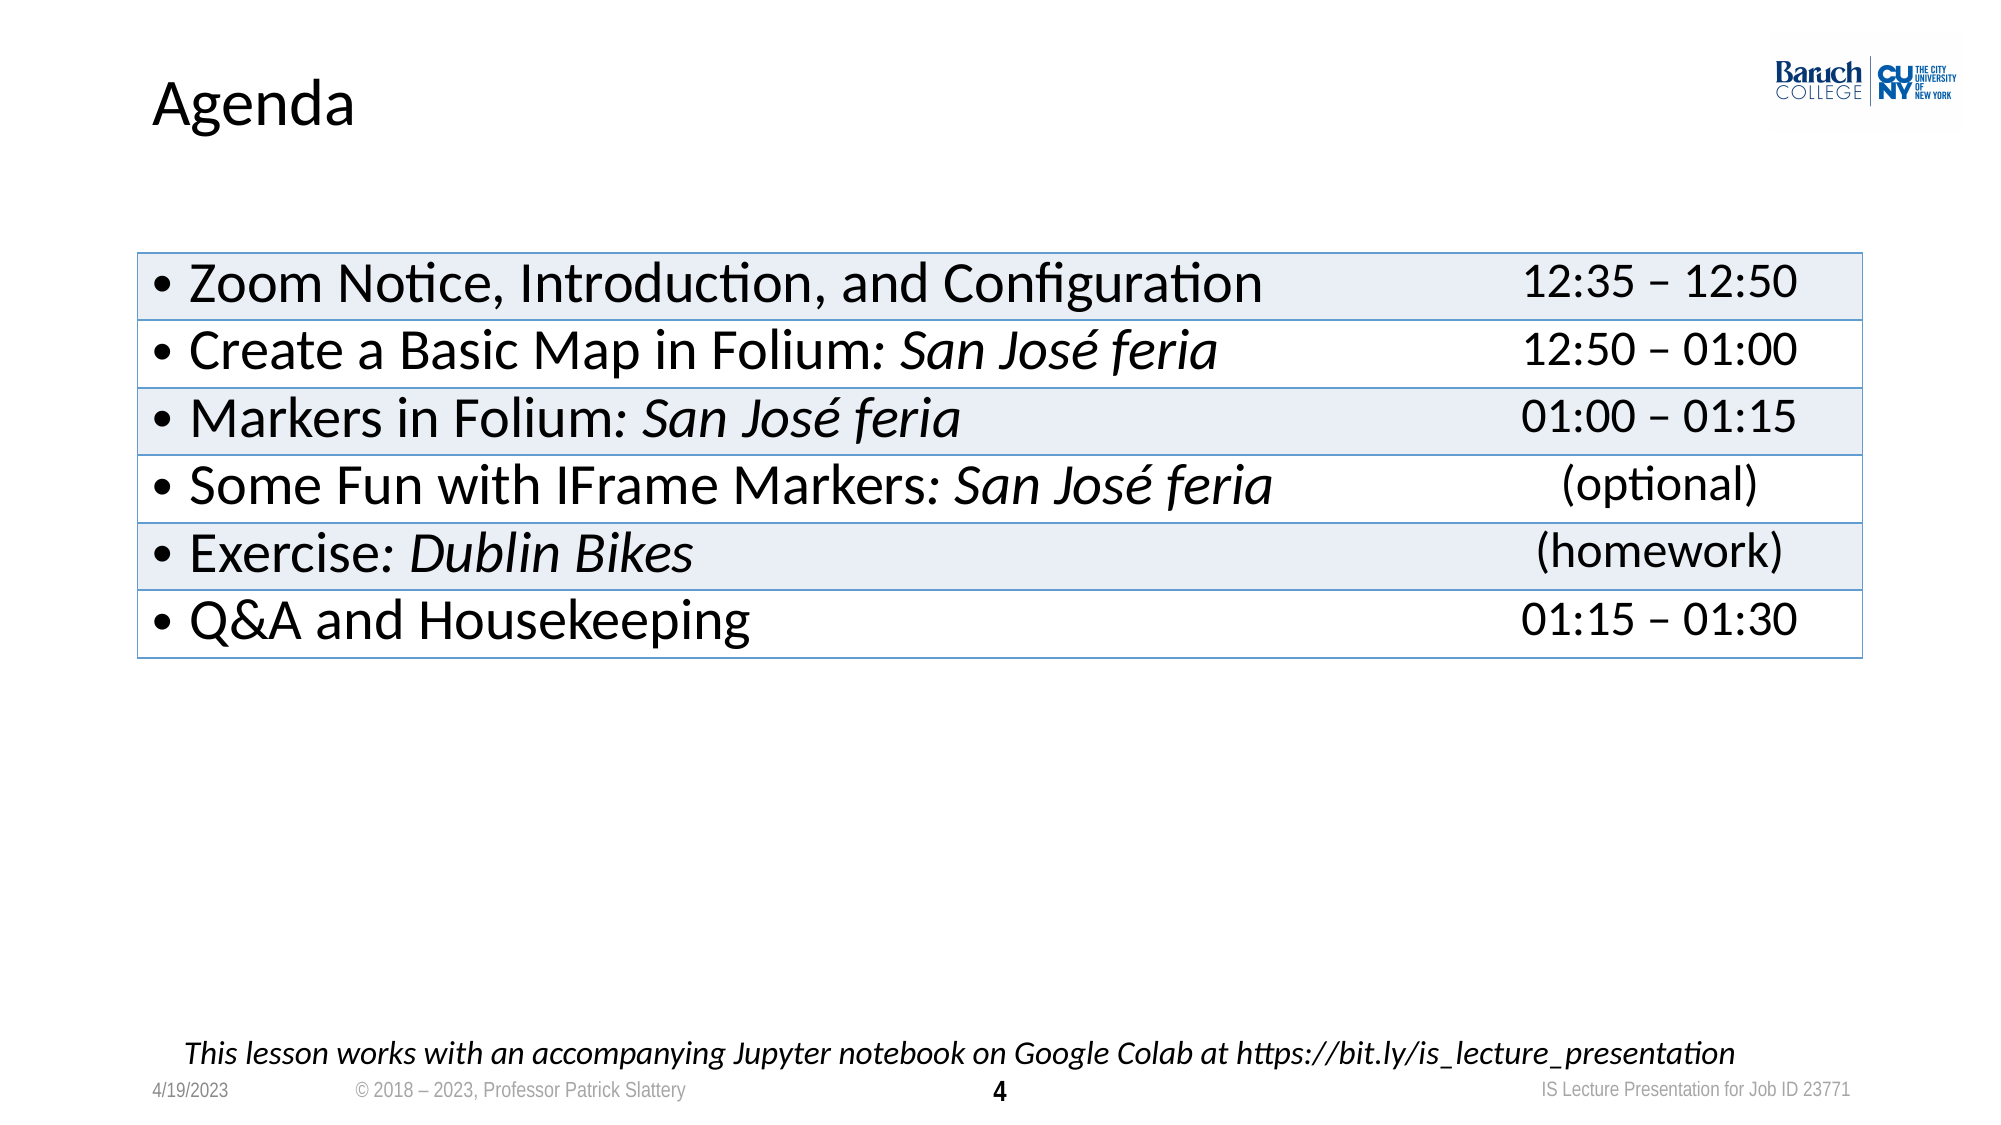

# Agenda
| Zoom Notice, Introduction, and Configuration | 12:35 – 12:50 |
| --- | --- |
| Create a Basic Map in Folium: San José feria | 12:50 – 01:00 |
| Markers in Folium: San José feria | 01:00 – 01:15 |
| Some Fun with IFrame Markers: San José feria | (optional) |
| Exercise: Dublin Bikes | (homework) |
| Q&A and Housekeeping | 01:15 – 01:30 |
This lesson works with an accompanying Jupyter notebook on Google Colab at https://bit.ly/is_lecture_presentation
4/19/2023
4